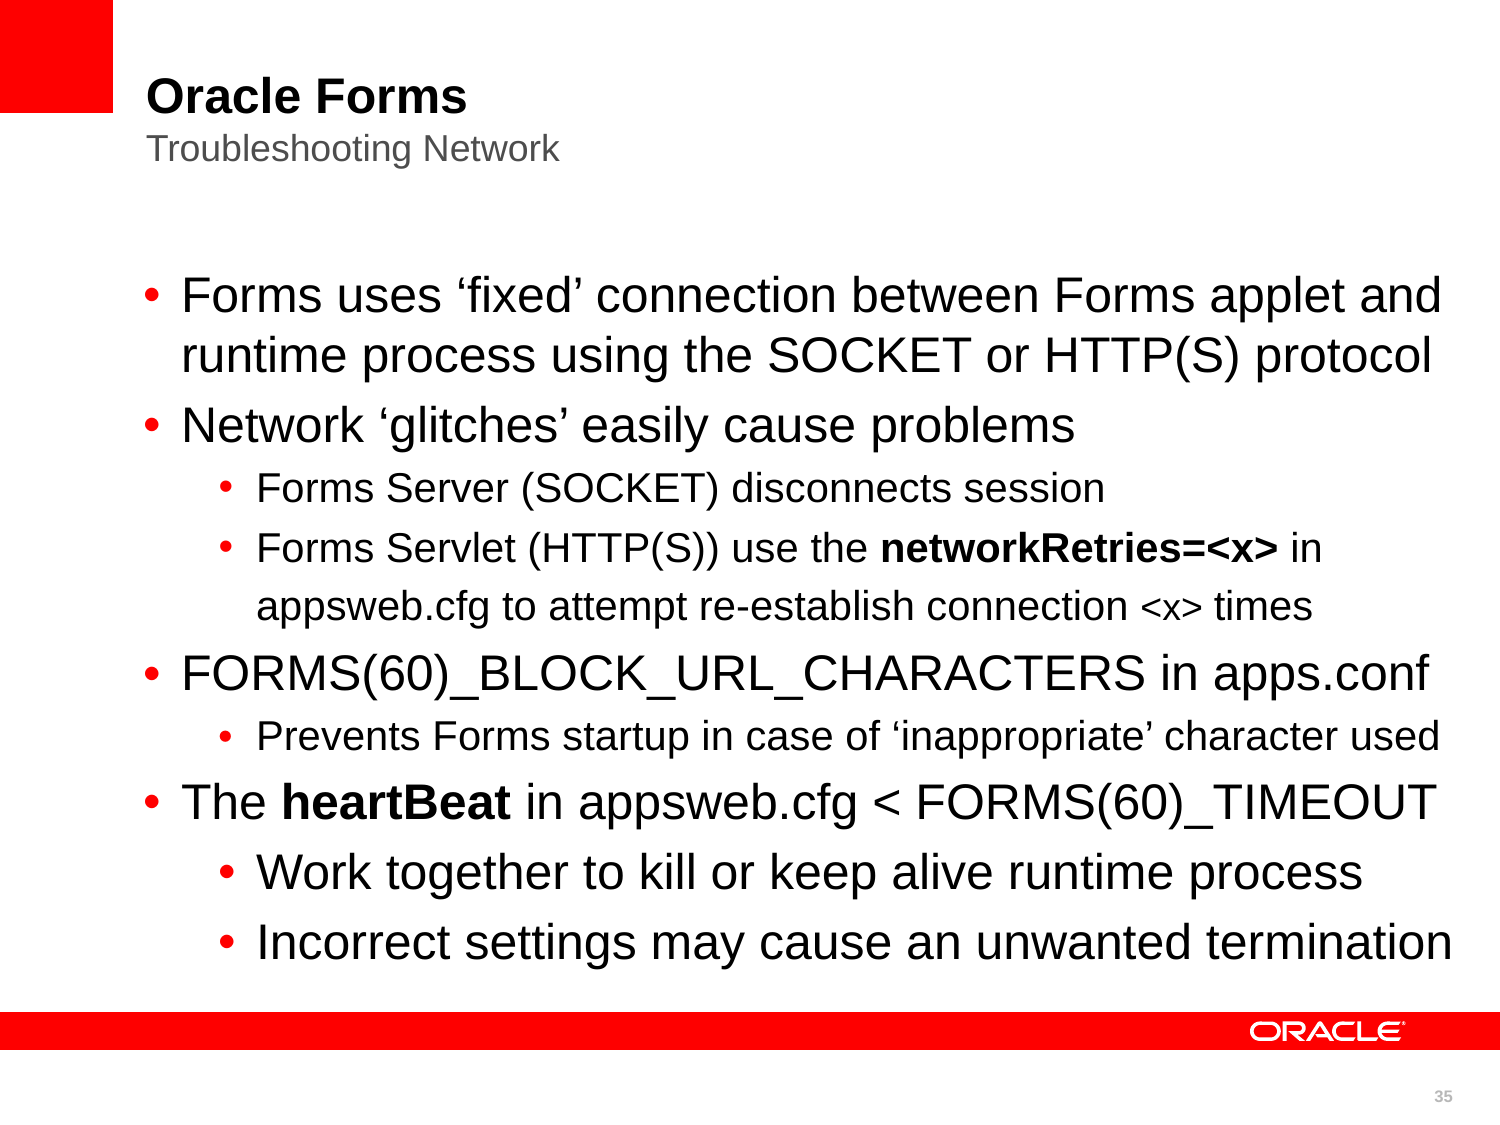

Oracle Forms
Troubleshooting Network
Forms uses ‘fixed’ connection between Forms applet and runtime process using the SOCKET or HTTP(S) protocol
Network ‘glitches’ easily cause problems
Forms Server (SOCKET) disconnects session
Forms Servlet (HTTP(S)) use the networkRetries=<x> in appsweb.cfg to attempt re-establish connection <x> times
FORMS(60)_BLOCK_URL_CHARACTERS in apps.conf
Prevents Forms startup in case of ‘inappropriate’ character used
The heartBeat in appsweb.cfg < FORMS(60)_TIMEOUT
Work together to kill or keep alive runtime process
Incorrect settings may cause an unwanted termination